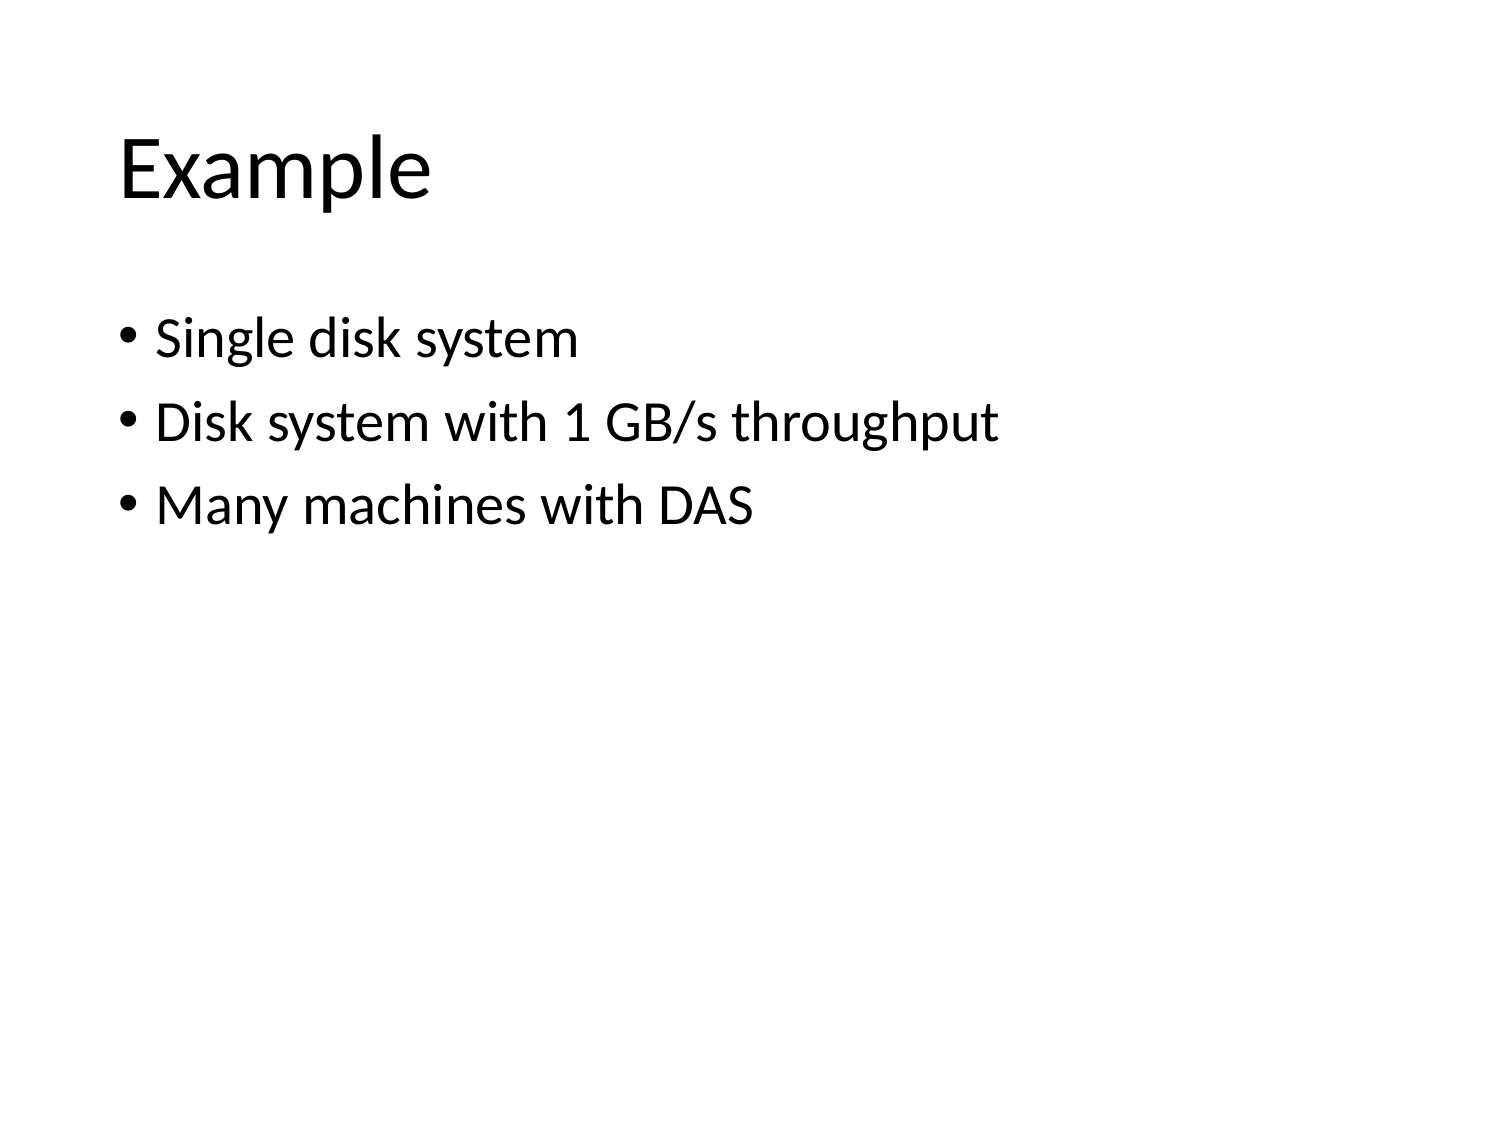

# Example
Single disk system
Disk system with 1 GB/s throughput
Many machines with DAS